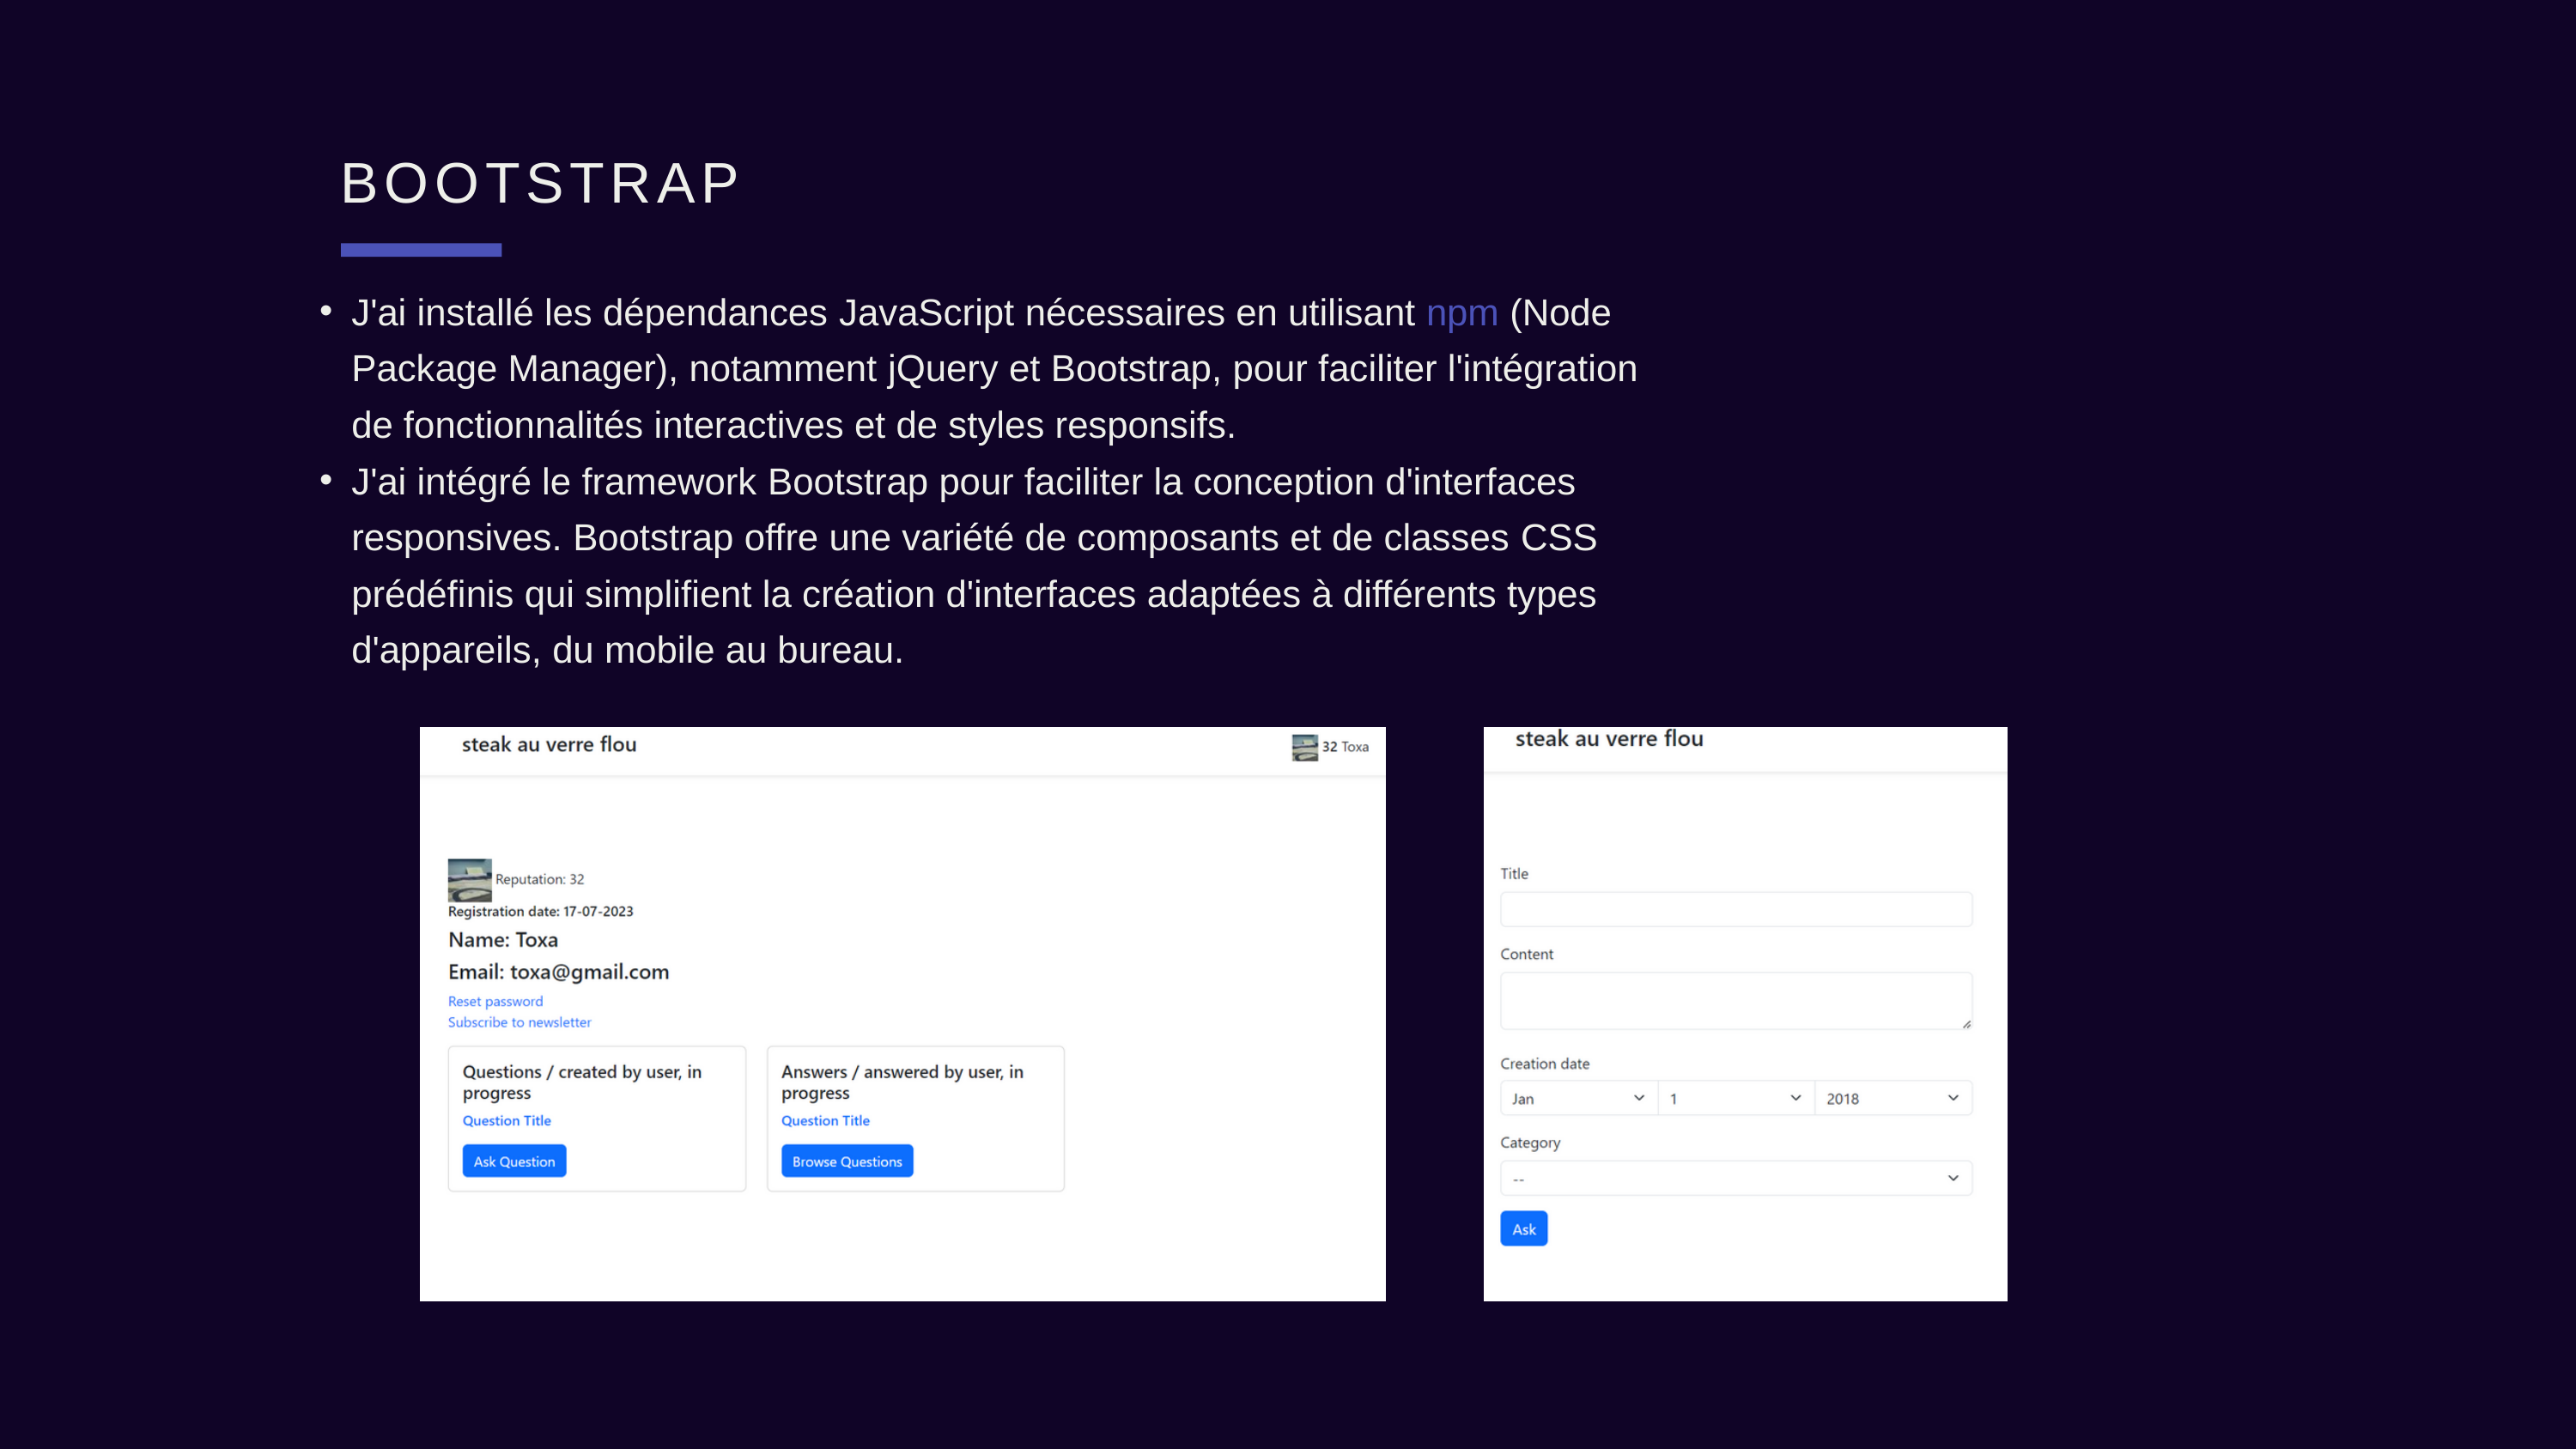

BOOTSTRAP

J'ai installé les dépendances JavaScript nécessaires en utilisant npm (Node Package Manager), notamment jQuery et Bootstrap, pour faciliter l'intégration de fonctionnalités interactives et de styles responsifs.
J'ai intégré le framework Bootstrap pour faciliter la conception d'interfaces responsives. Bootstrap offre une variété de composants et de classes CSS prédéfinis qui simplifient la création d'interfaces adaptées à différents types d'appareils, du mobile au bureau.